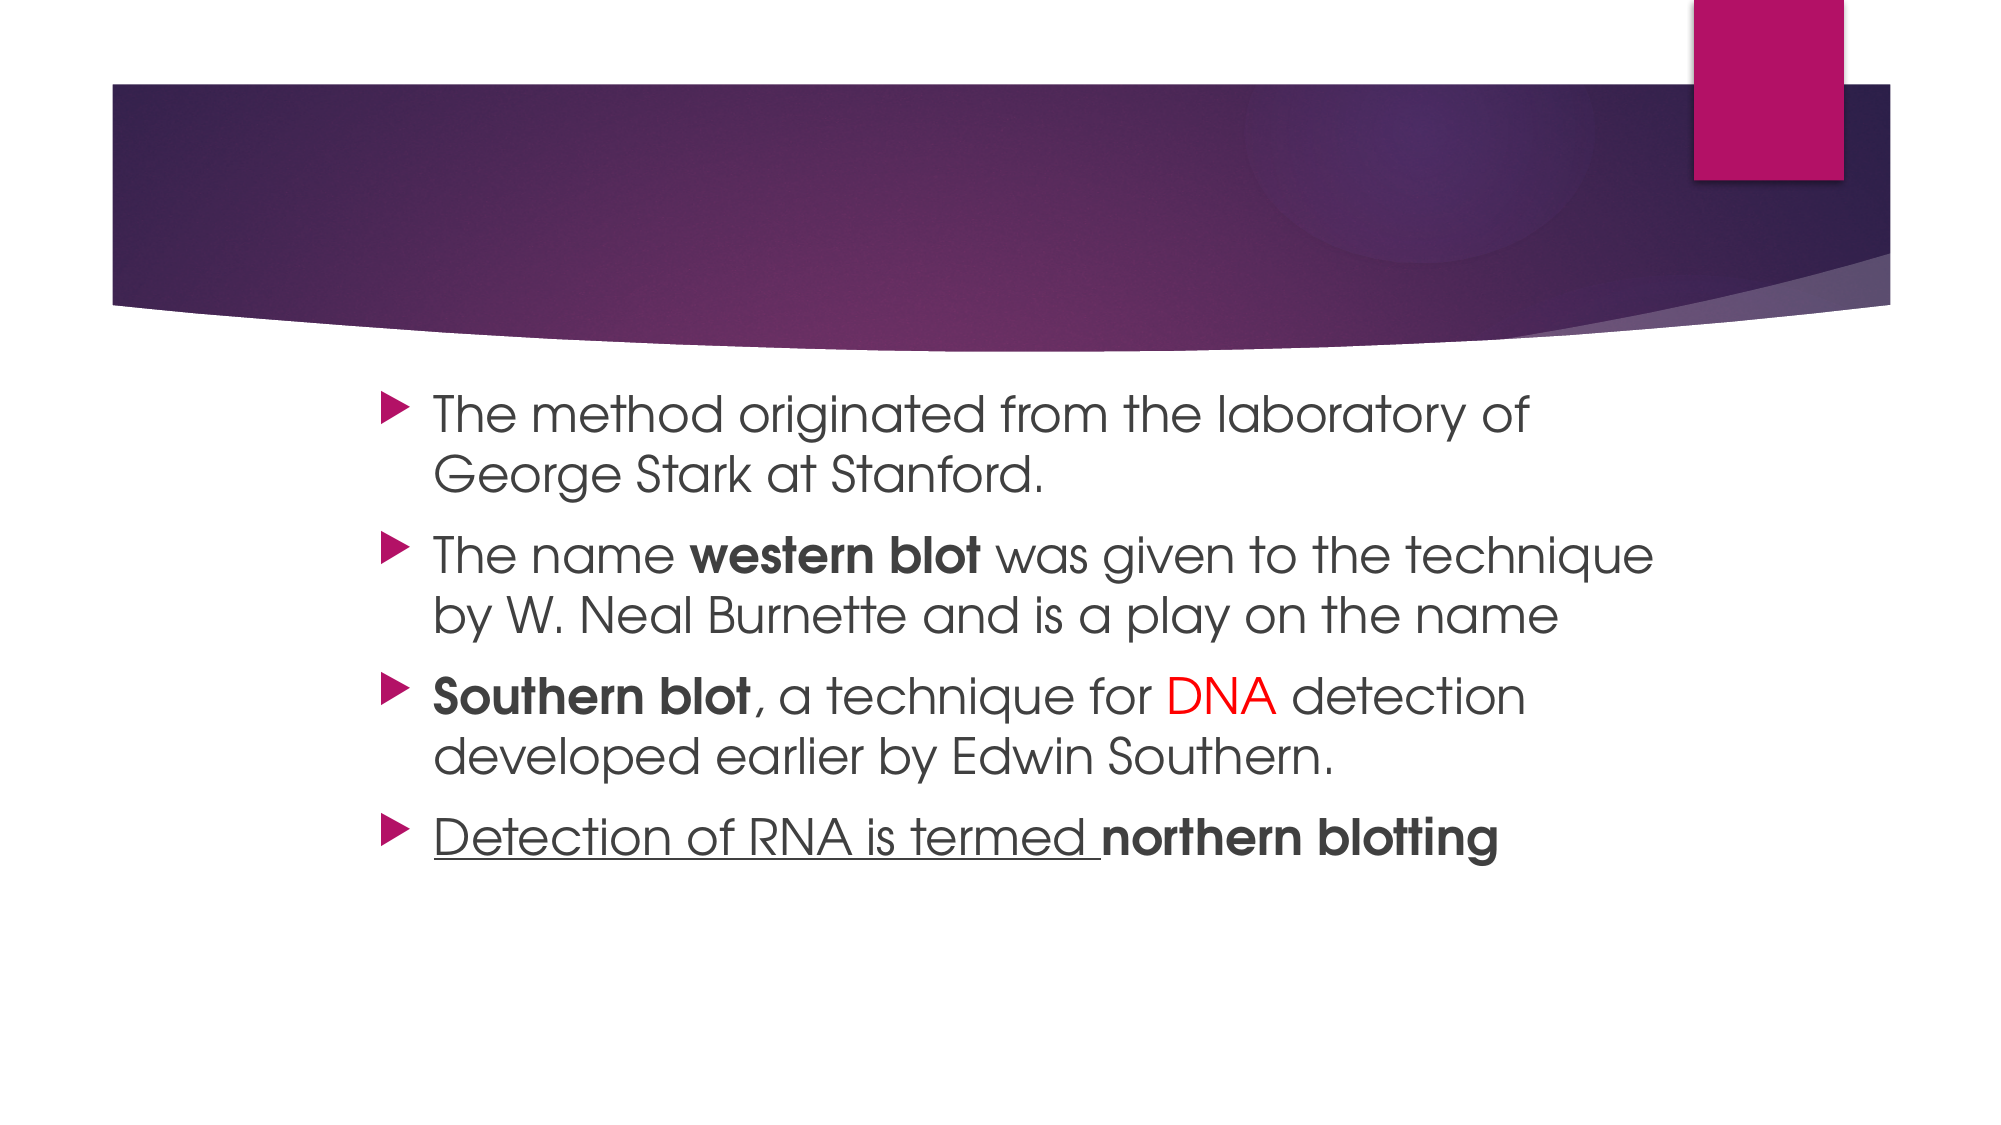

#
The method originated from the laboratory of George Stark at Stanford.
The name western blot was given to the technique by W. Neal Burnette and is a play on the name
Southern blot, a technique for DNA detection developed earlier by Edwin Southern.
Detection of RNA is termed northern blotting